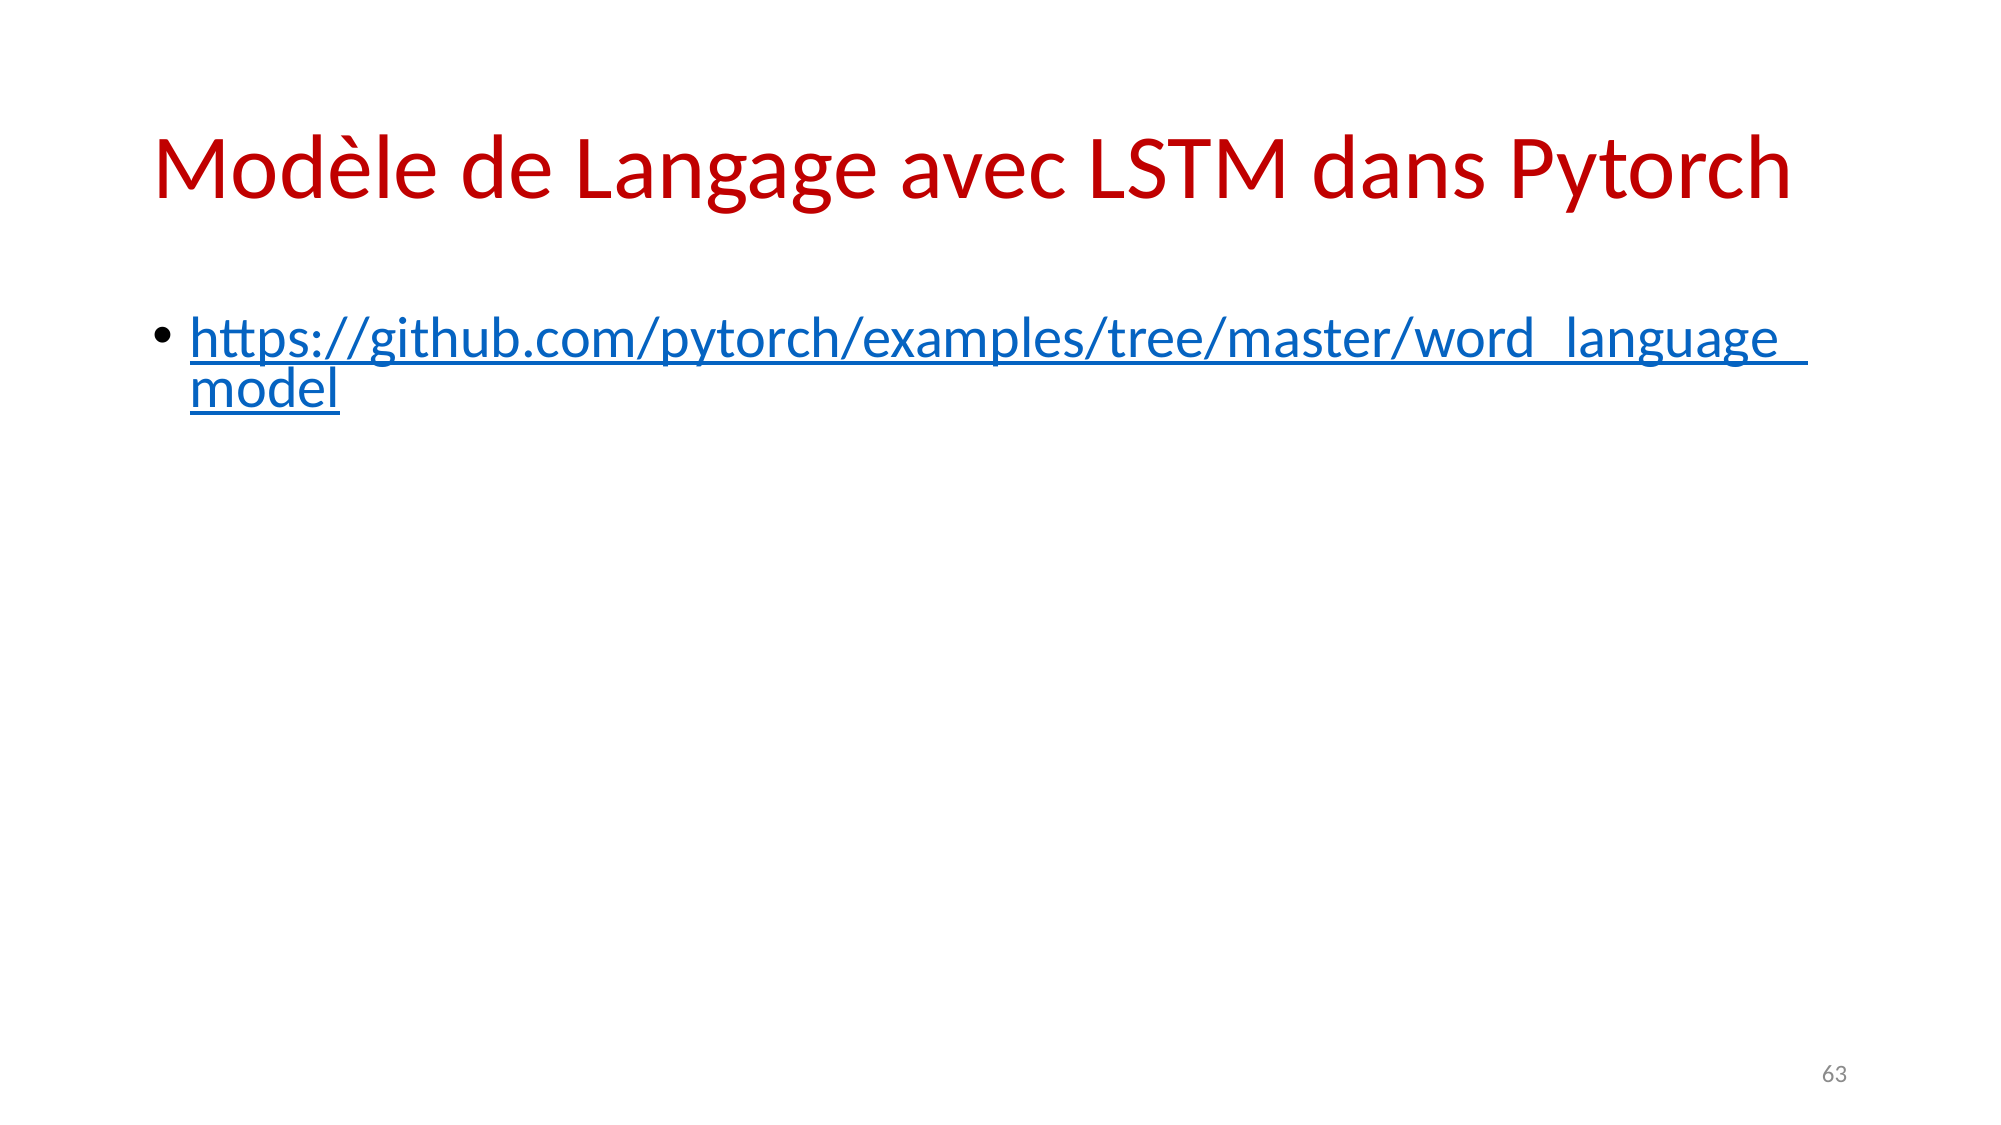

# Modèle de Langage avec LSTM dans Pytorch
https://github.com/pytorch/examples/tree/master/word_language_model

63